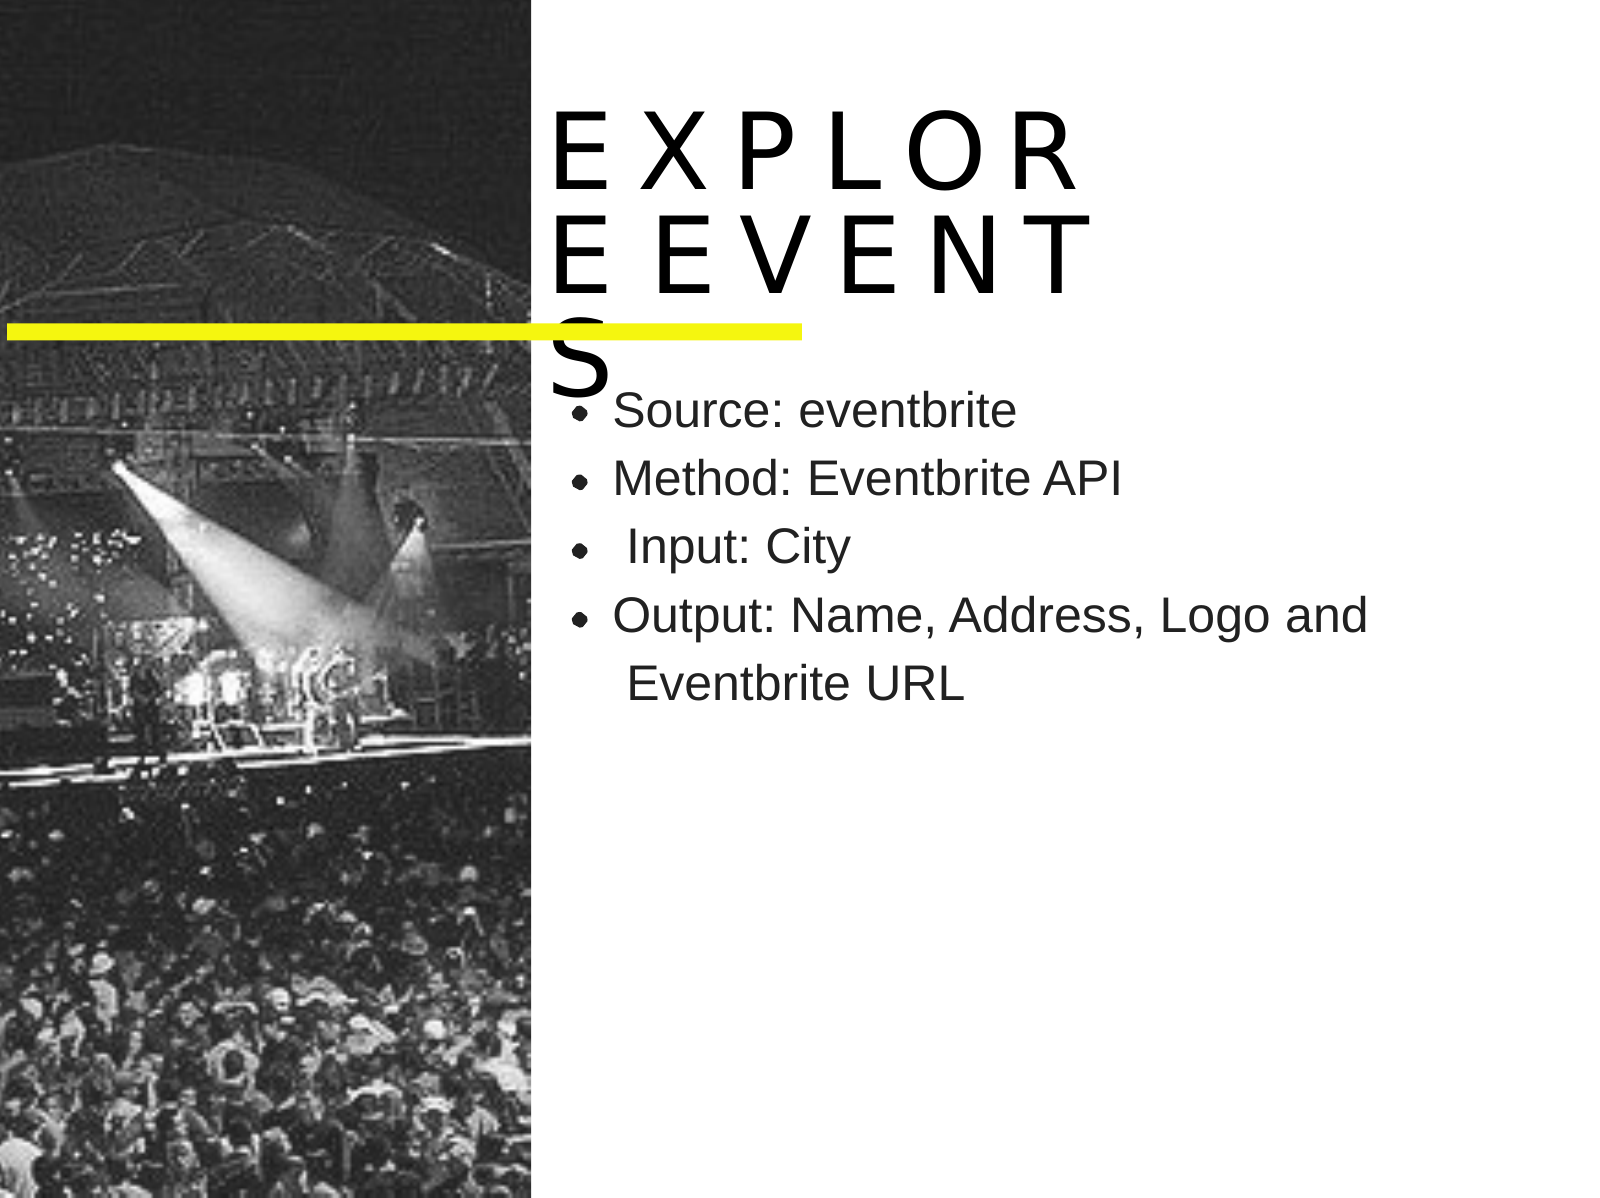

# E X P L O R E  E V E N T S

Source: eventbrite  Method: Eventbrite API  Input: City
Output: Name, Address, Logo and  Eventbrite URL